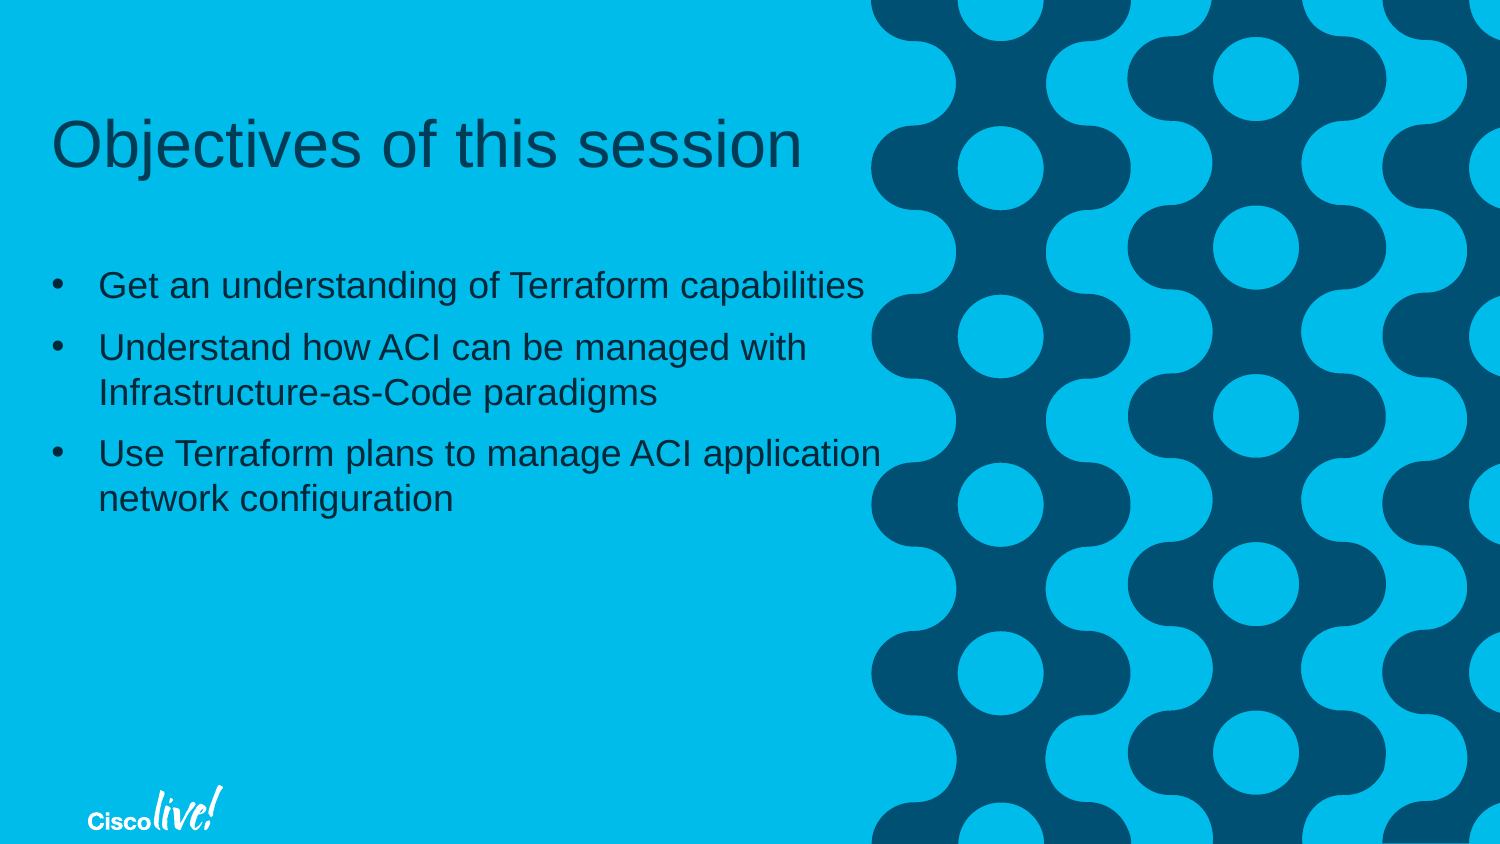

# Objectives of this session
Get an understanding of Terraform capabilities
Understand how ACI can be managed with Infrastructure-as-Code paradigms
Use Terraform plans to manage ACI application network configuration